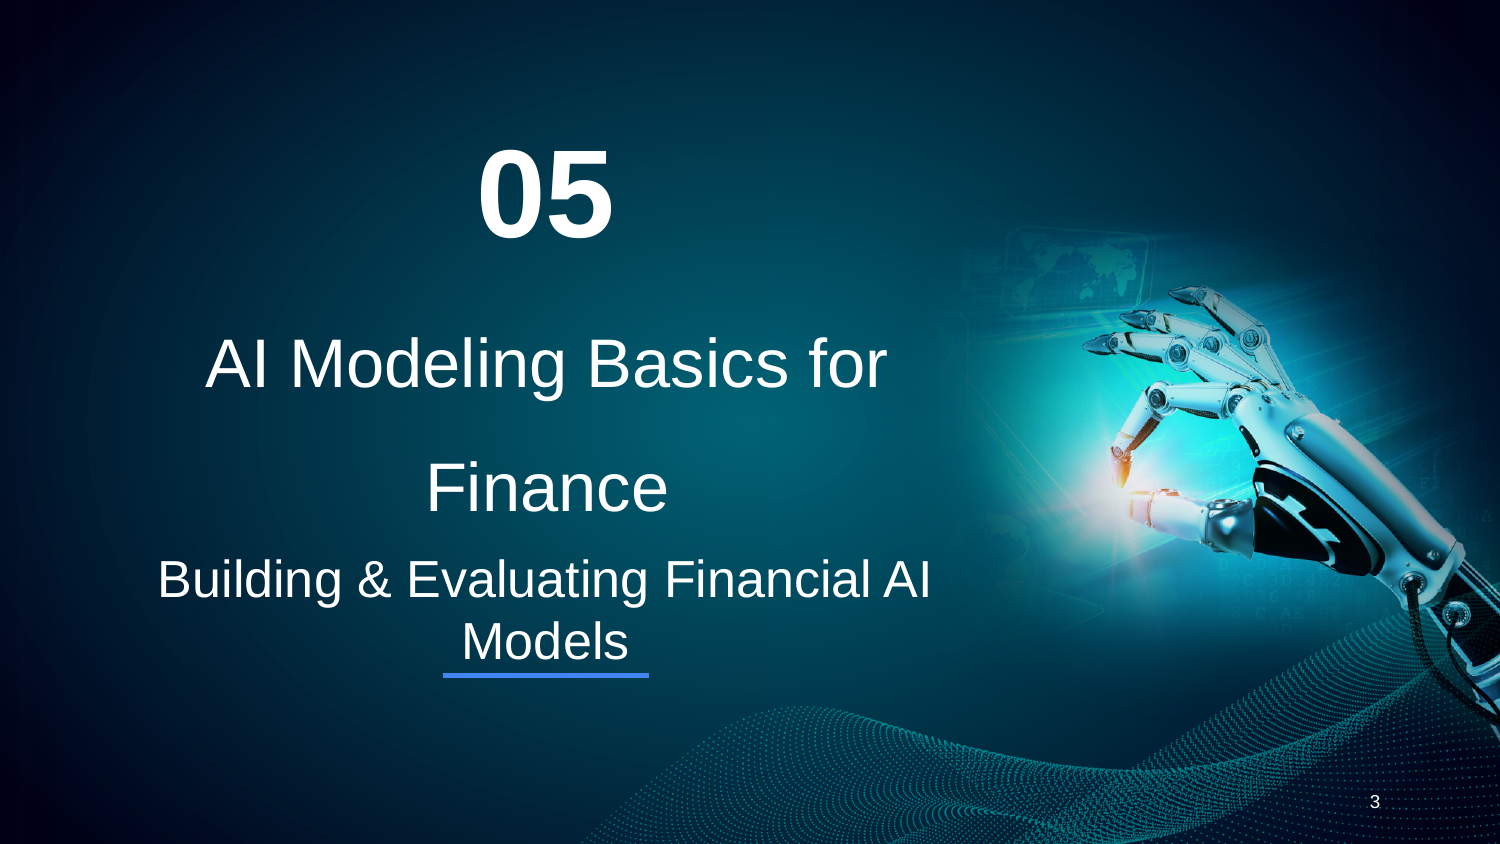

05
# AI Modeling Basics for Finance
Building & Evaluating Financial AI Models
3